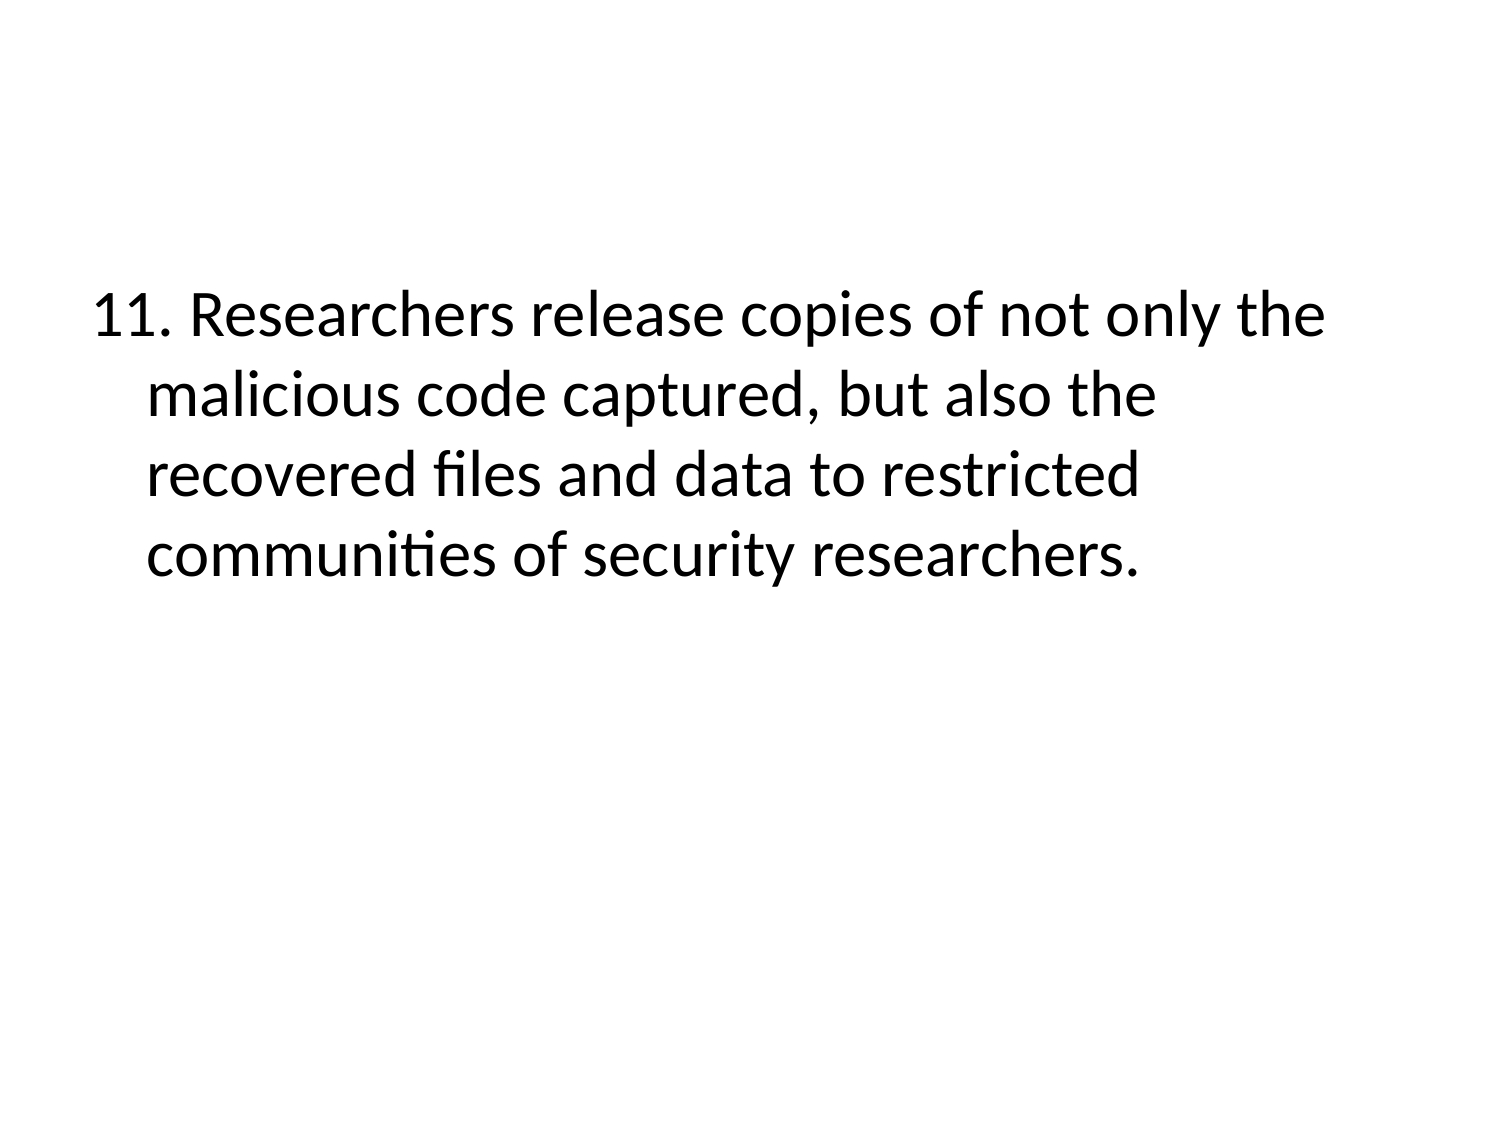

#
11. Researchers release copies of not only the malicious code captured, but also the recovered files and data to restricted communities of security researchers.